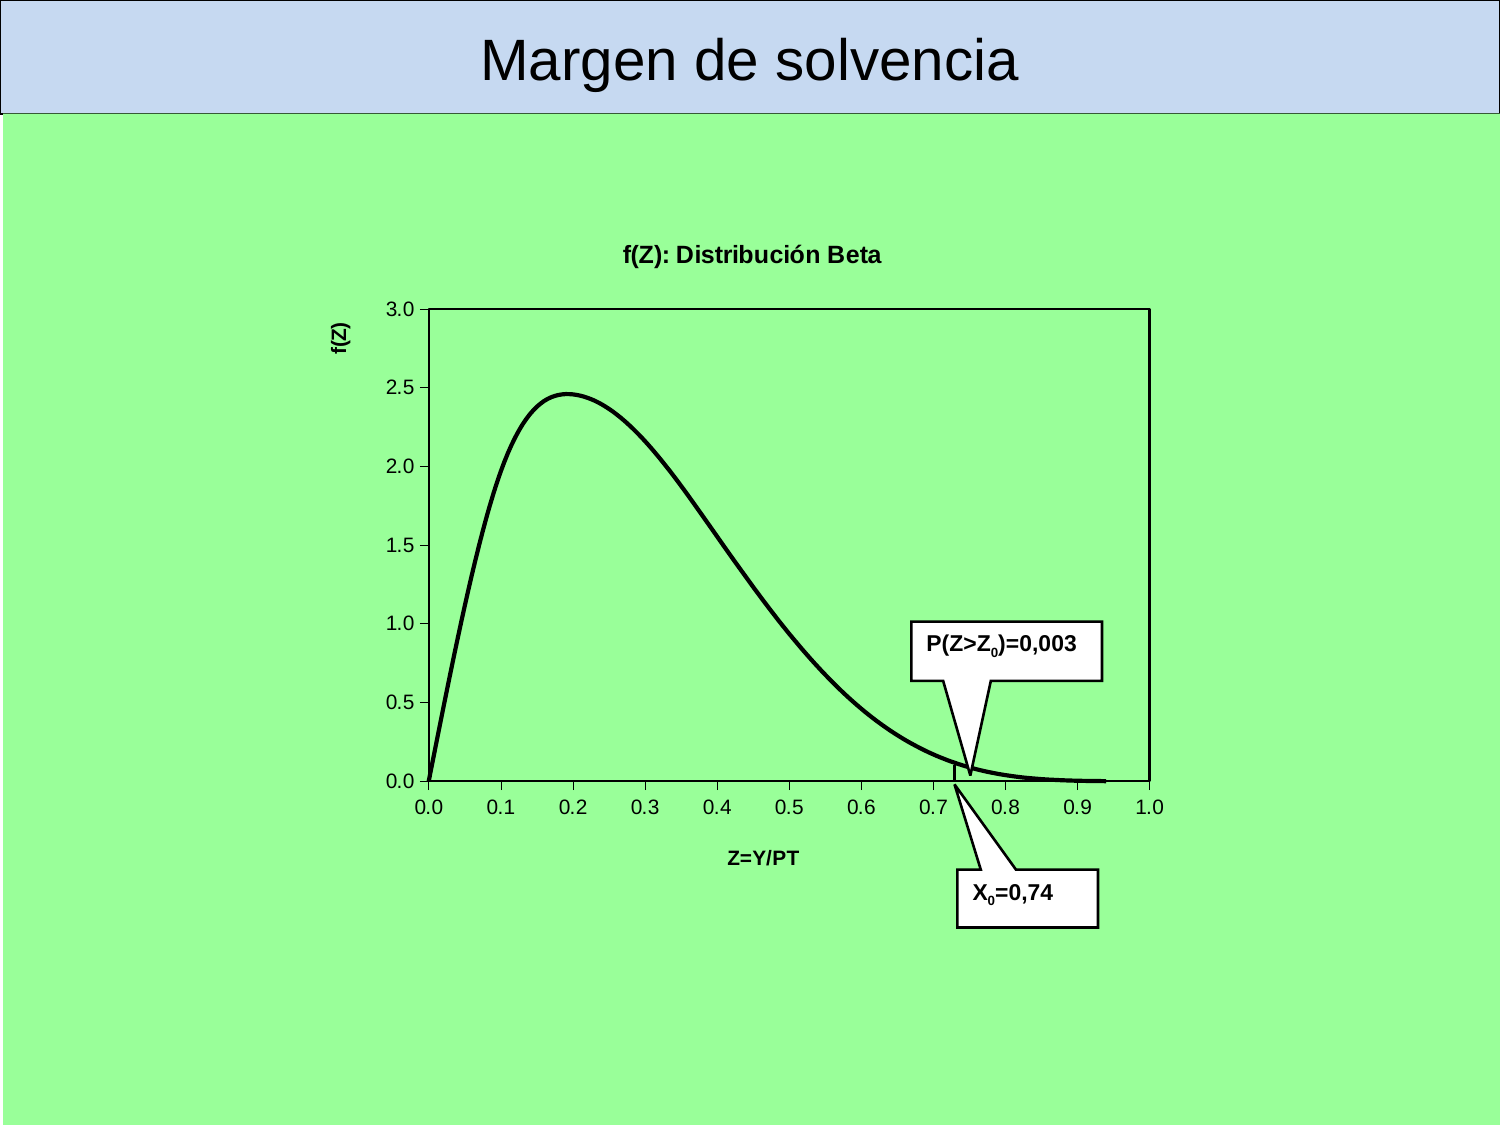

# Margen de solvencia

### Chart: f(Z): Distribución Beta

| Category | f(X) |
|---|---|
P(Z>Z0)=0,003
X0=0,74